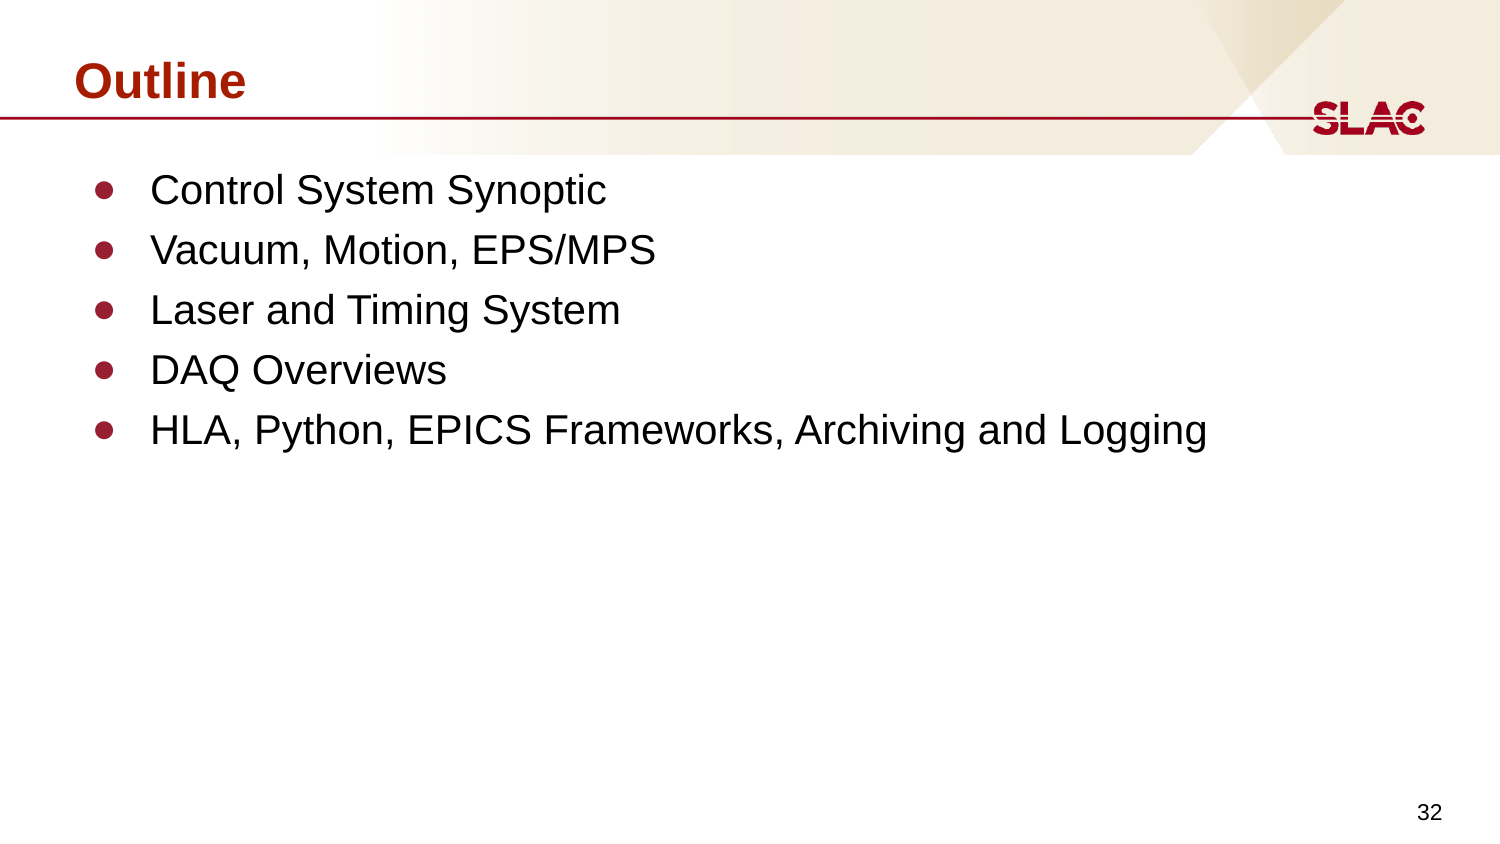

# Outline
Control System Synoptic
Vacuum, Motion, EPS/MPS
Laser and Timing System
DAQ Overviews
HLA, Python, EPICS Frameworks, Archiving and Logging

32